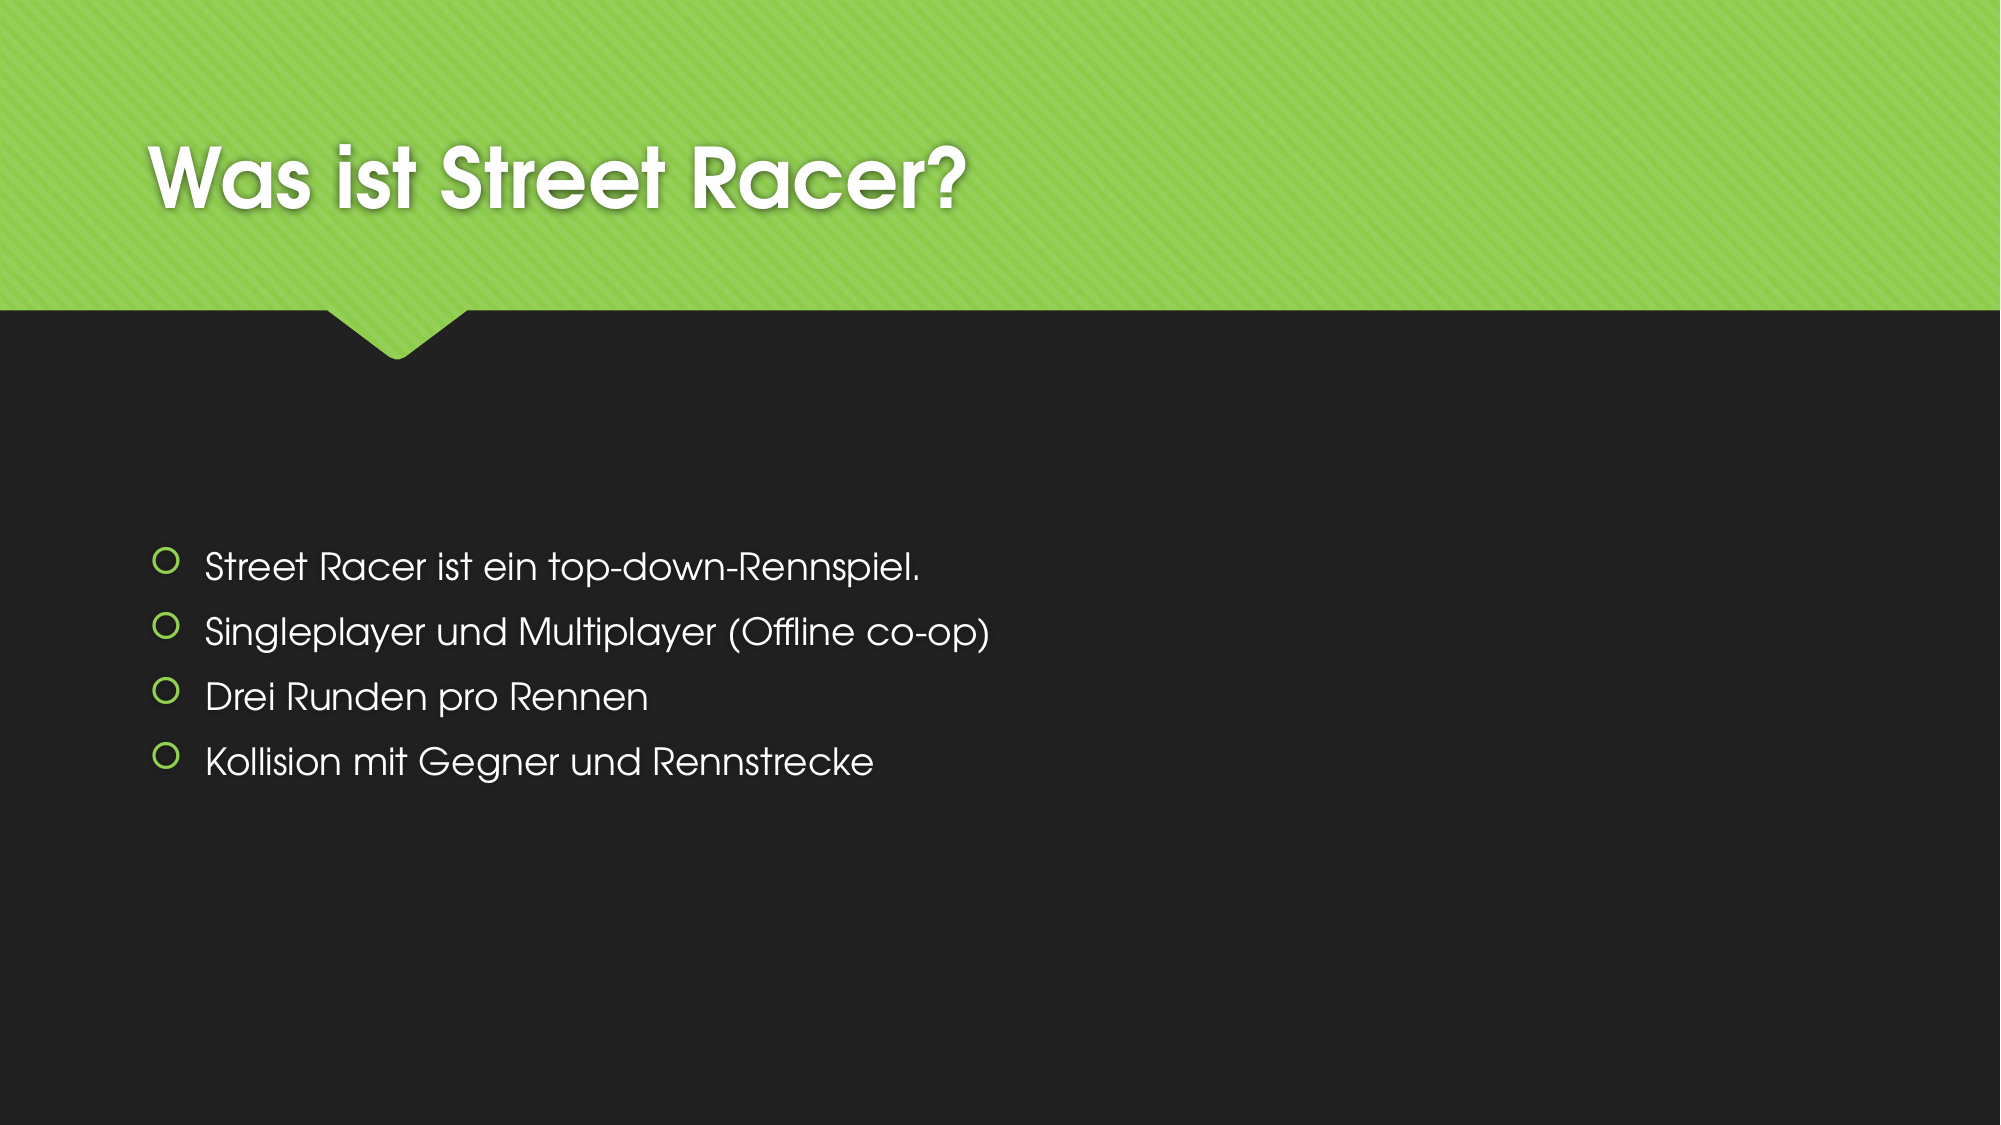

# Was ist Street Racer?
Street Racer ist ein top-down-Rennspiel.
Singleplayer und Multiplayer (Offline co-op)
Drei Runden pro Rennen
Kollision mit Gegner und Rennstrecke